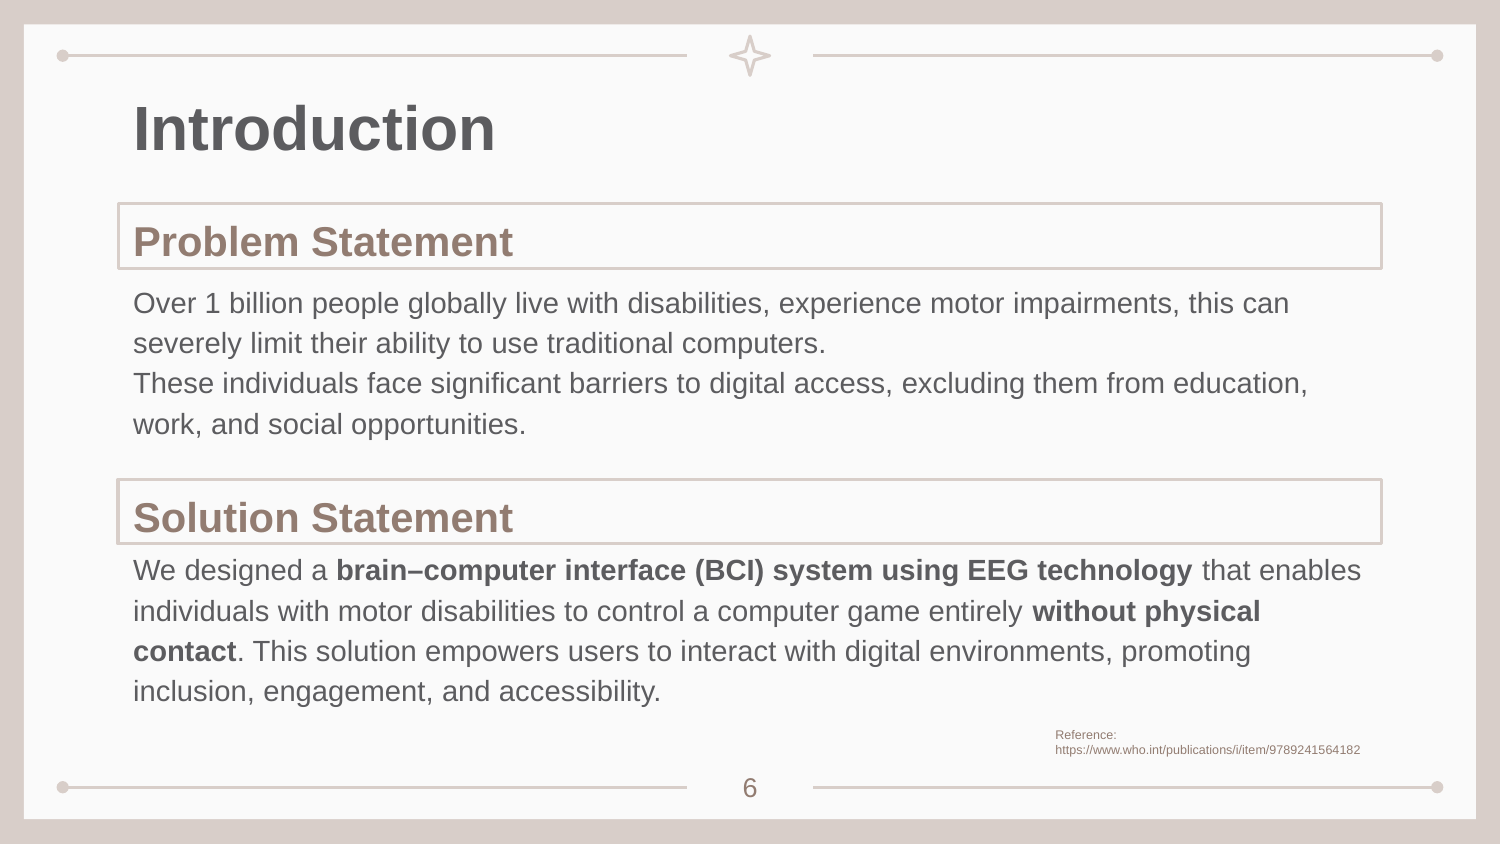

# Introduction
Problem Statement
Over 1 billion people globally live with disabilities, experience motor impairments, this can severely limit their ability to use traditional computers.
These individuals face significant barriers to digital access, excluding them from education, work, and social opportunities.
Solution Statement
We designed a brain–computer interface (BCI) system using EEG technology that enables individuals with motor disabilities to control a computer game entirely without physical contact. This solution empowers users to interact with digital environments, promoting inclusion, engagement, and accessibility.
Reference:
https://www.who.int/publications/i/item/9789241564182
6